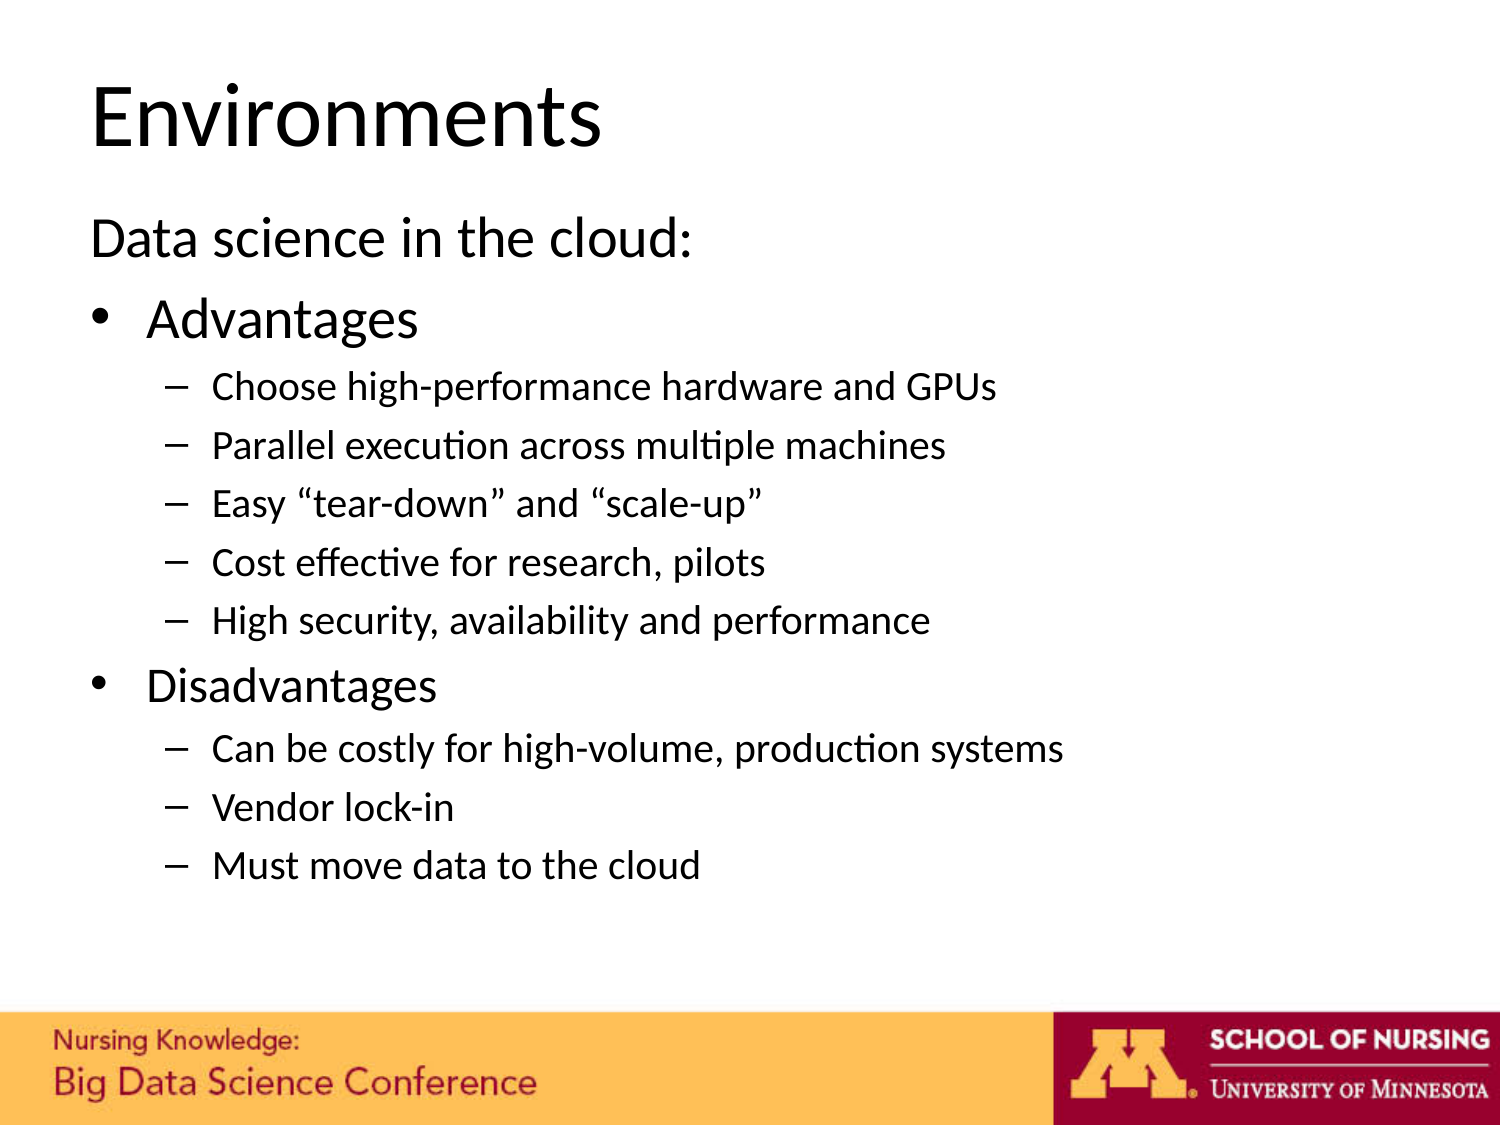

# Environments
Data science in the cloud:
Advantages
Choose high-performance hardware and GPUs
Parallel execution across multiple machines
Easy “tear-down” and “scale-up”
Cost effective for research, pilots
High security, availability and performance
Disadvantages
Can be costly for high-volume, production systems
Vendor lock-in
Must move data to the cloud